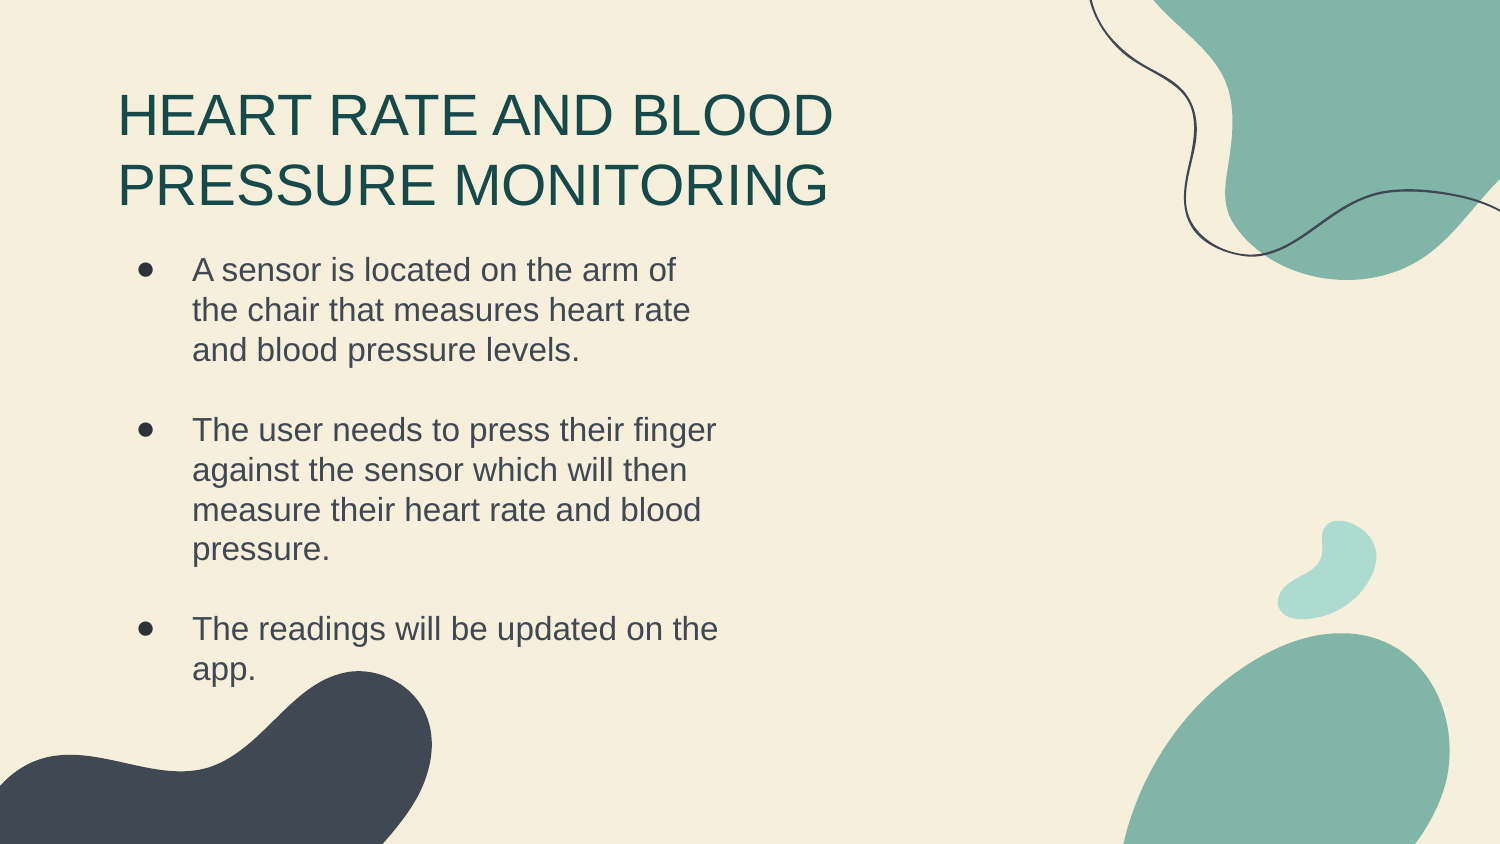

# HEART RATE AND BLOOD PRESSURE MONITORING
A sensor is located on the arm of the chair that measures heart rate and blood pressure levels.

The user needs to press their finger against the sensor which will then measure their heart rate and blood pressure.

The readings will be updated on the app.